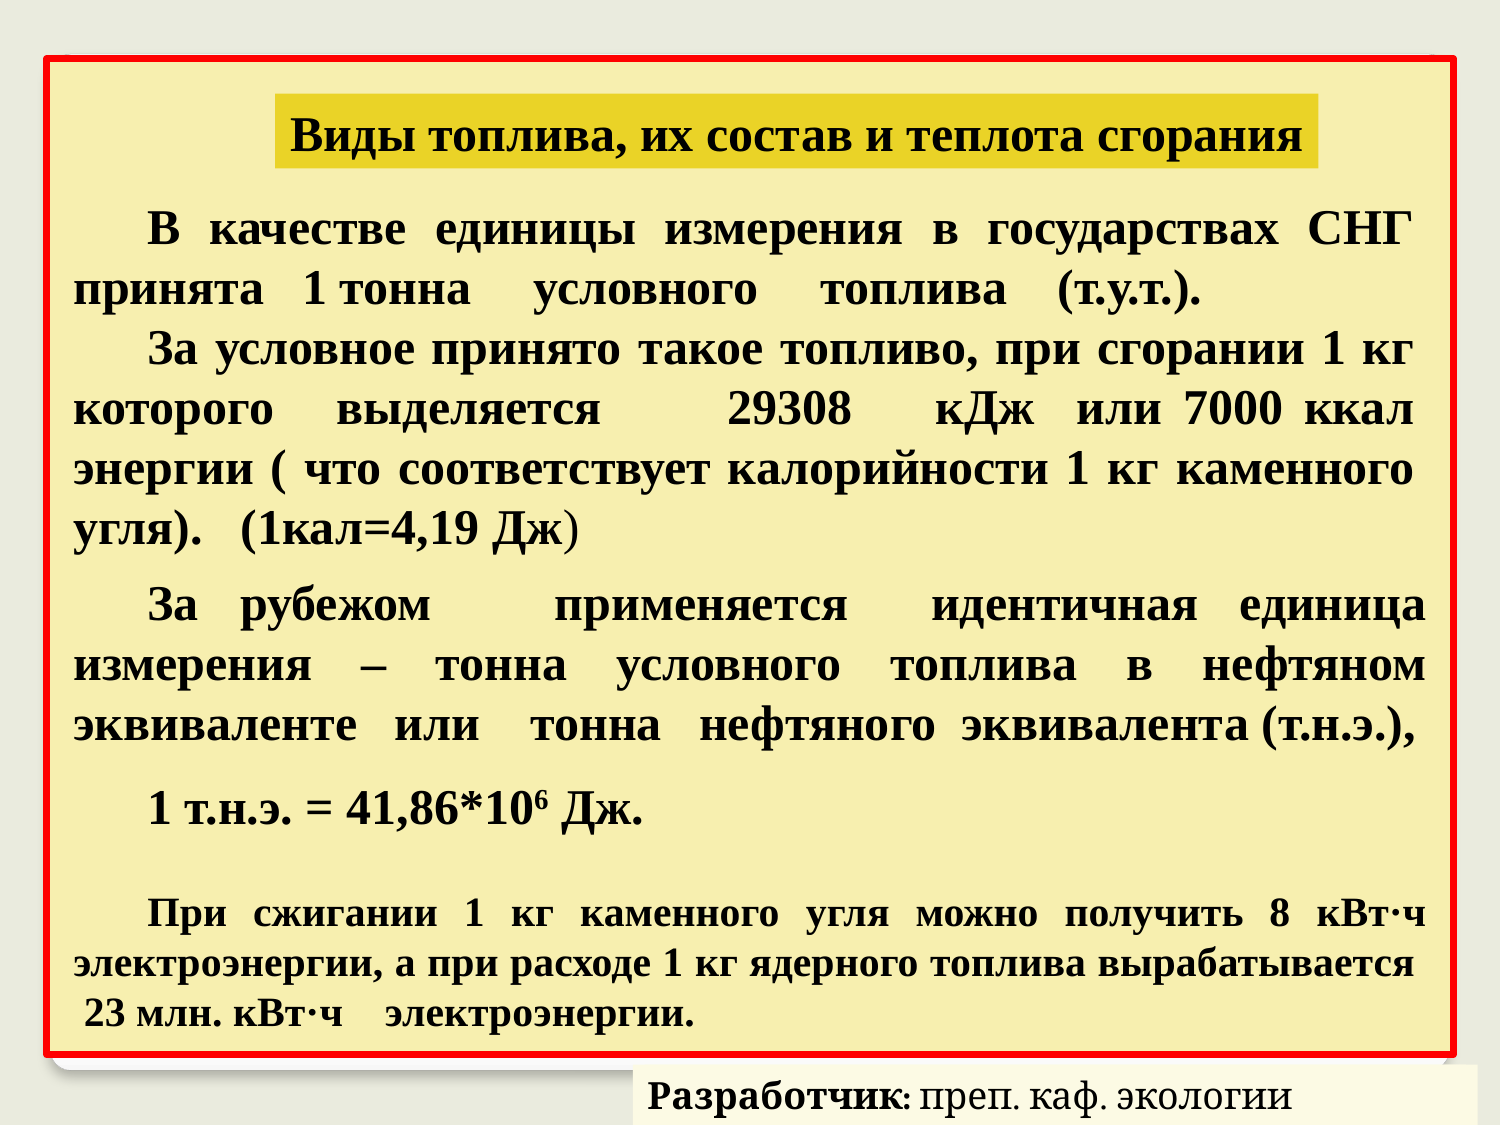

Виды топлива, их состав и теплота сгорания
В качестве единицы измерения в государствах СНГ принята   1 тонна     условного     топлива    (т.у.т.).
За условное принято такое топливо, при сгорании 1 кг которого   выделяется      29308    кДж  или 7000 ккал энергии ( что соответствует калорийности 1 кг каменного угля).   (1кал=4,19 Дж)
За рубежом   применяется  идентичная единица измерения – тонна условного топлива в нефтяном эквиваленте   или    тонна   нефтяного  эквивалента (т.н.э.),
1 т.н.э. = 41,86*106 Дж.

При сжигании 1 кг каменного угля можно получить 8 кВт·ч электроэнергии, а при расходе 1 кг ядерного топлива вырабатывается   23 млн. кВт·ч    электроэнергии.
Разработчик: преп. каф. экологии  Кирвель П.И.
Разработчик: преп. каф. экологии  Кирвель П.И.